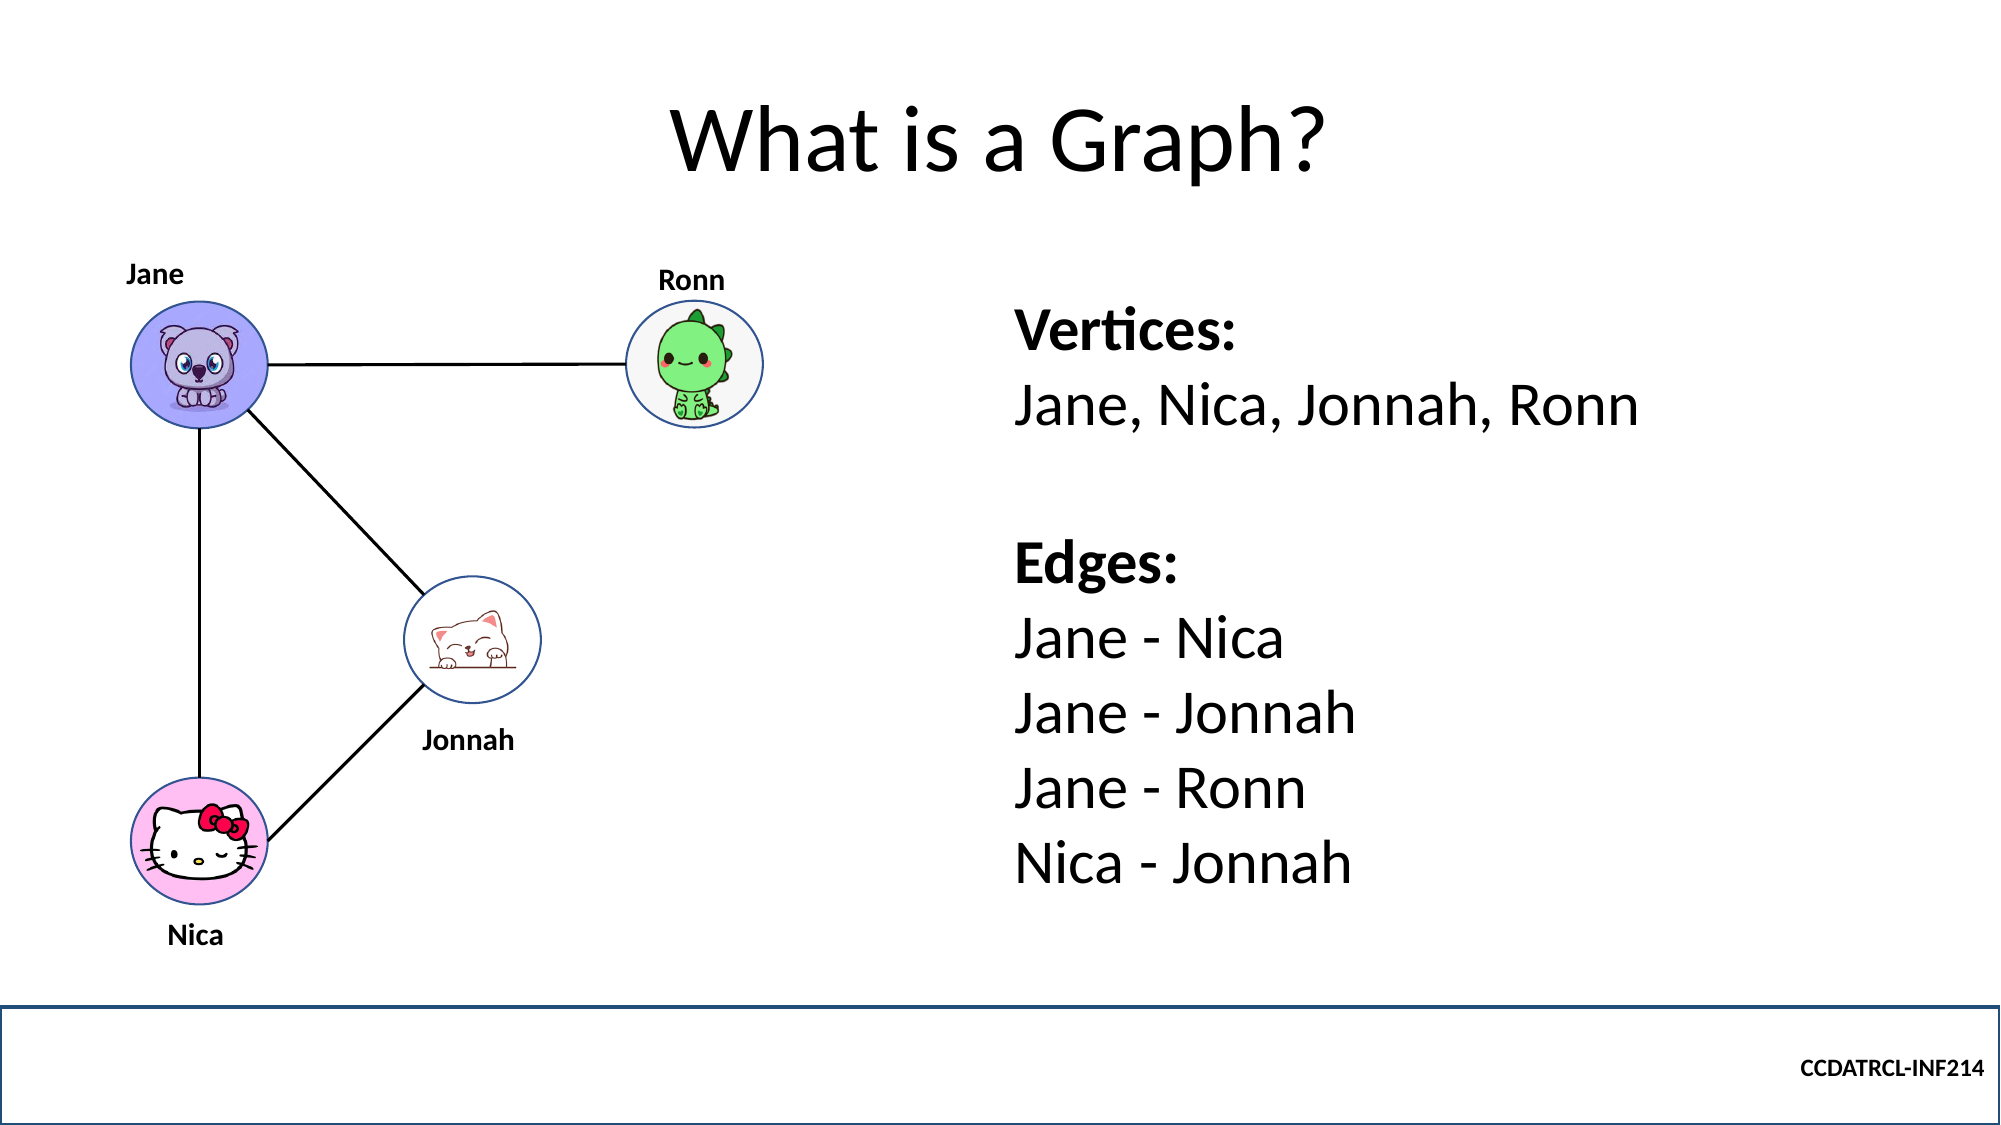

# What is a Graph?
Jane
Ronn
Vertices:
Jane, Nica, Jonnah, Ronn

Edges:
Jane - Nica
Jane - Jonnah
Jane - Ronn
Nica - Jonnah

Jonnah

Nica
CCDATRCL-INF214